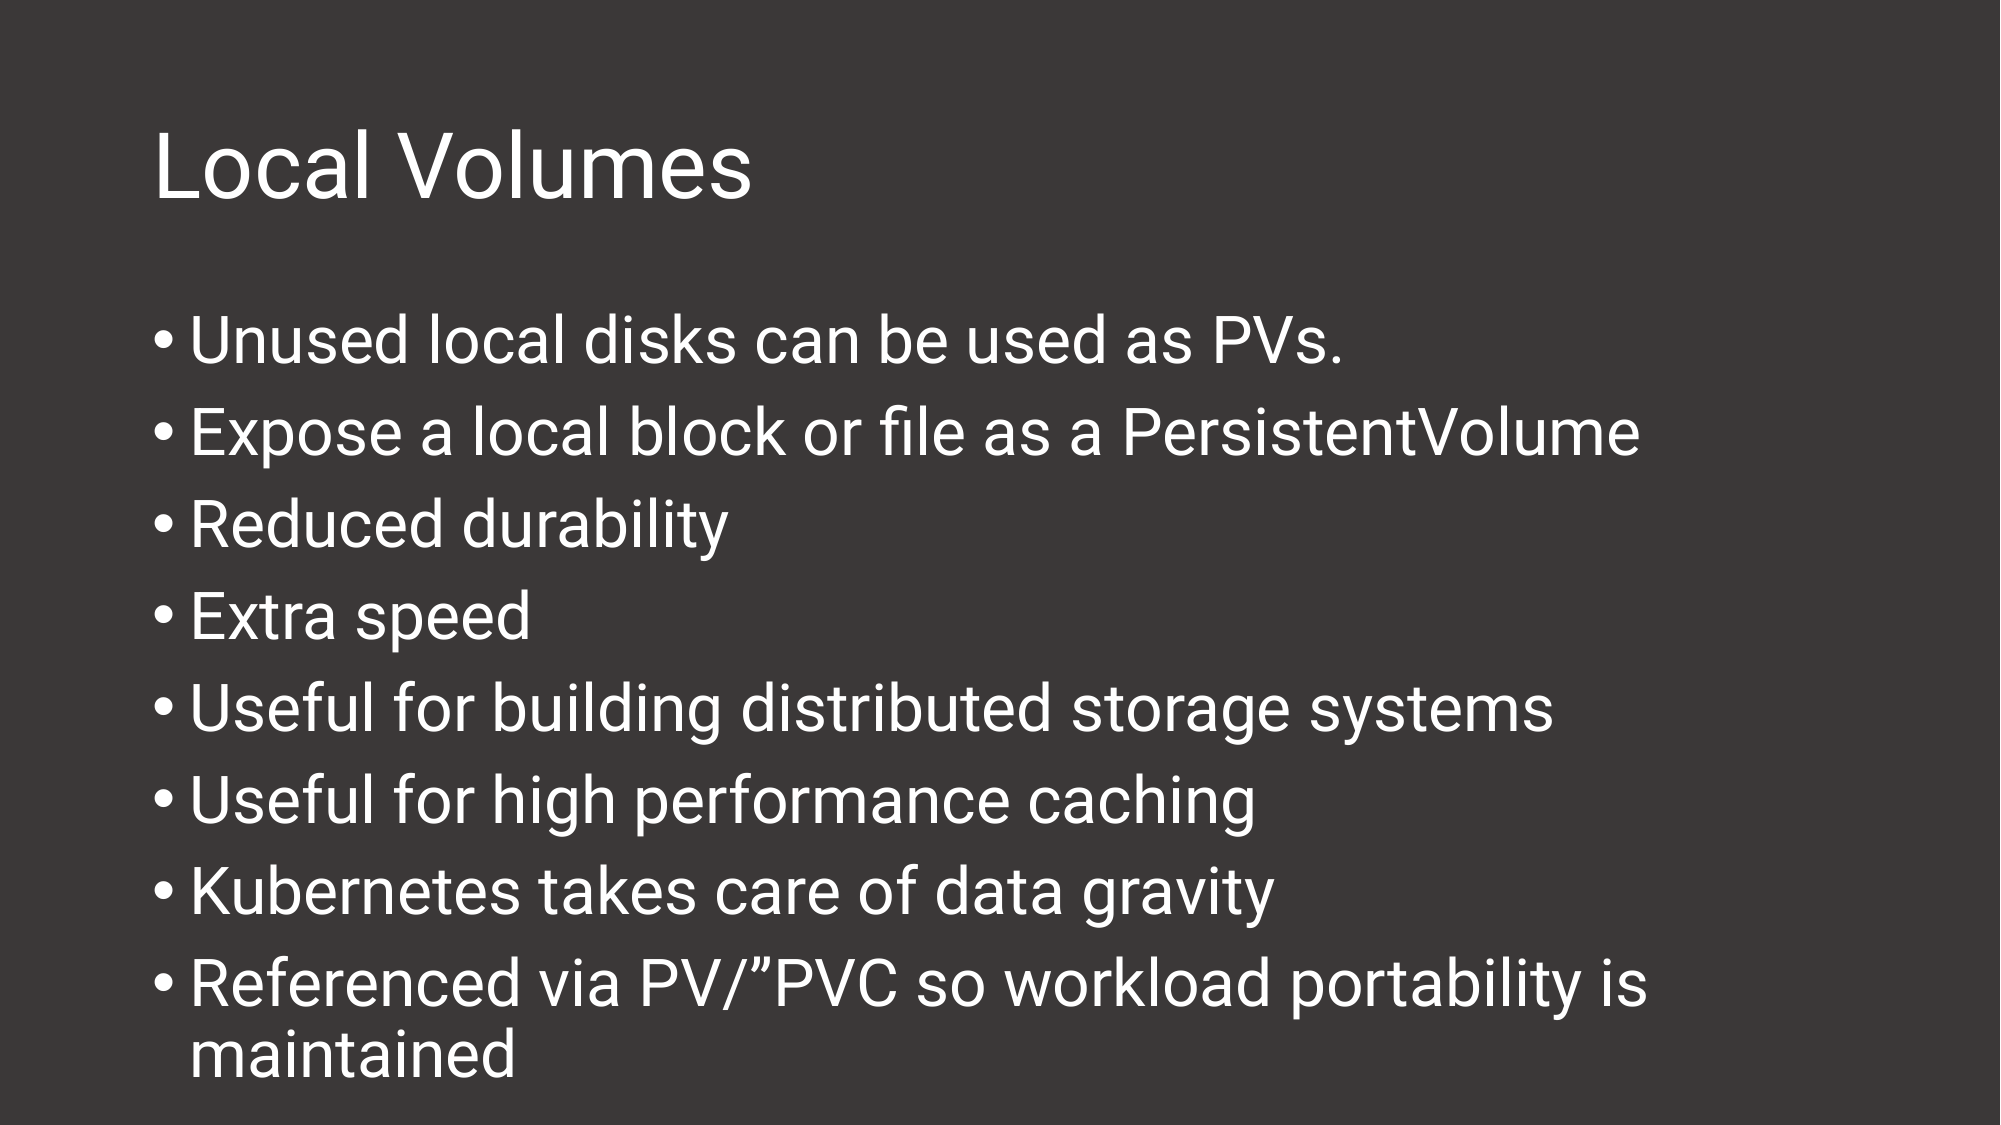

# Local Volumes
Unused local disks can be used as PVs.
Expose a local block or file as a PersistentVolume
Reduced durability
Extra speed
Useful for building distributed storage systems
Useful for high performance caching
Kubernetes takes care of data gravity
Referenced via PV/”PVC so workload portability is maintained